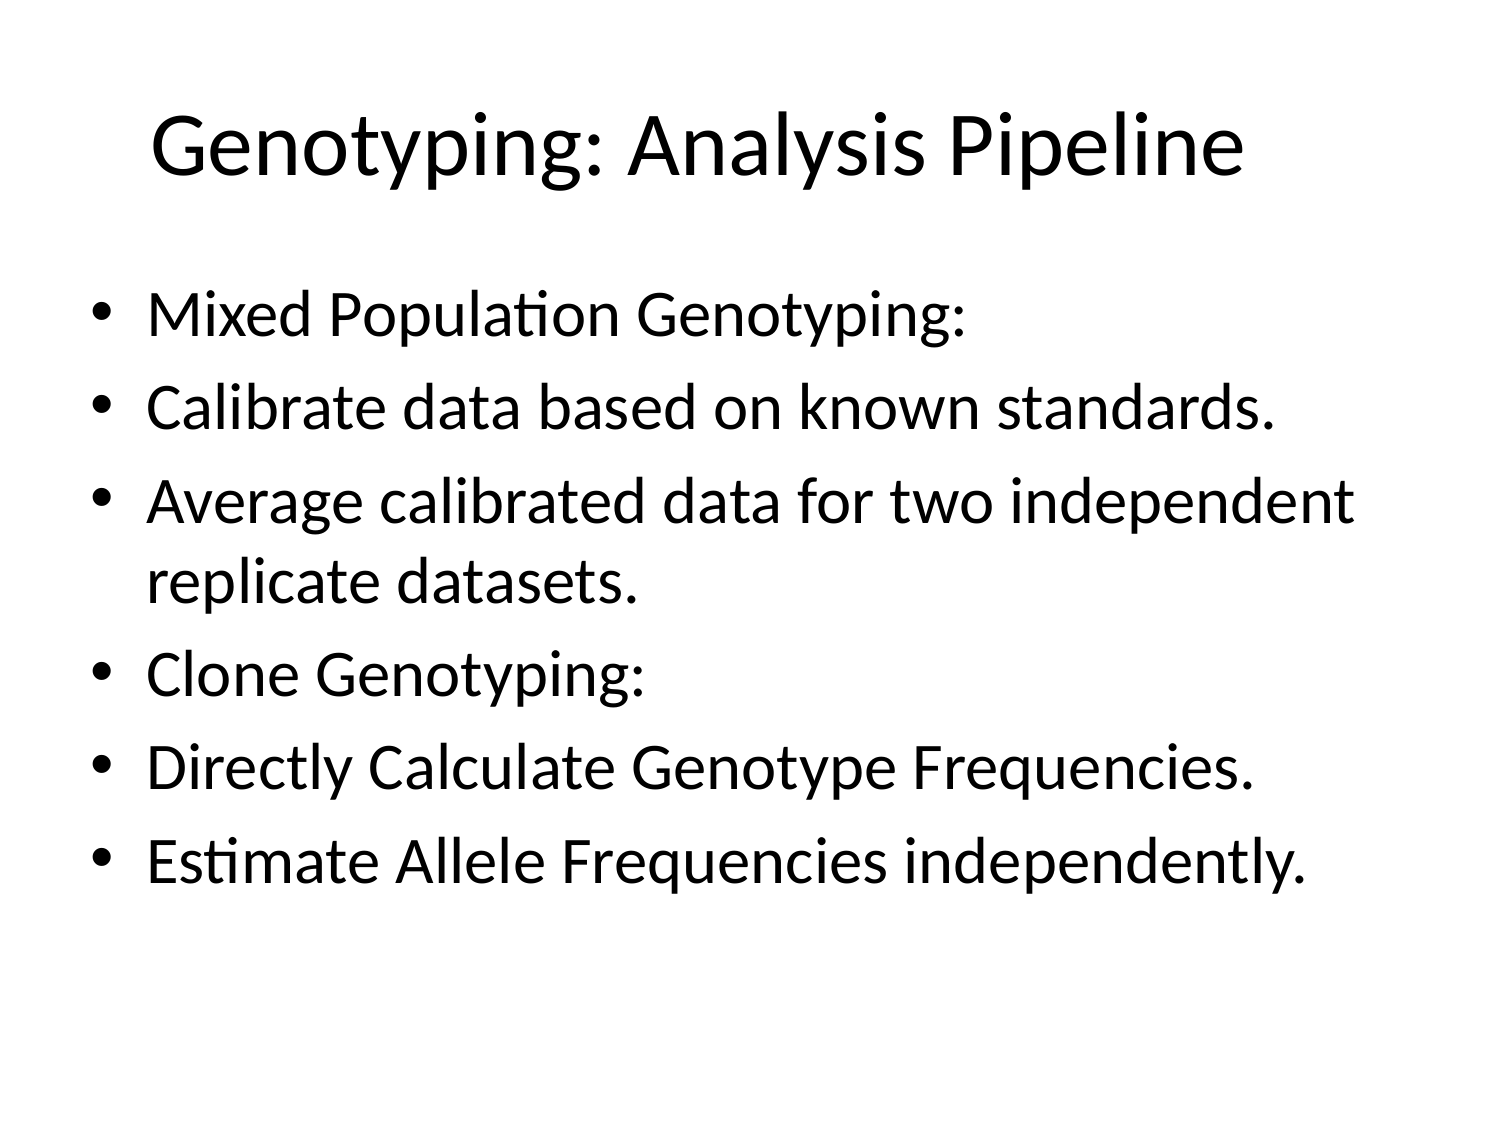

# Genotyping: Analysis Pipeline
Mixed Population Genotyping:
Calibrate data based on known standards.
Average calibrated data for two independent replicate datasets.
Clone Genotyping:
Directly Calculate Genotype Frequencies.
Estimate Allele Frequencies independently.